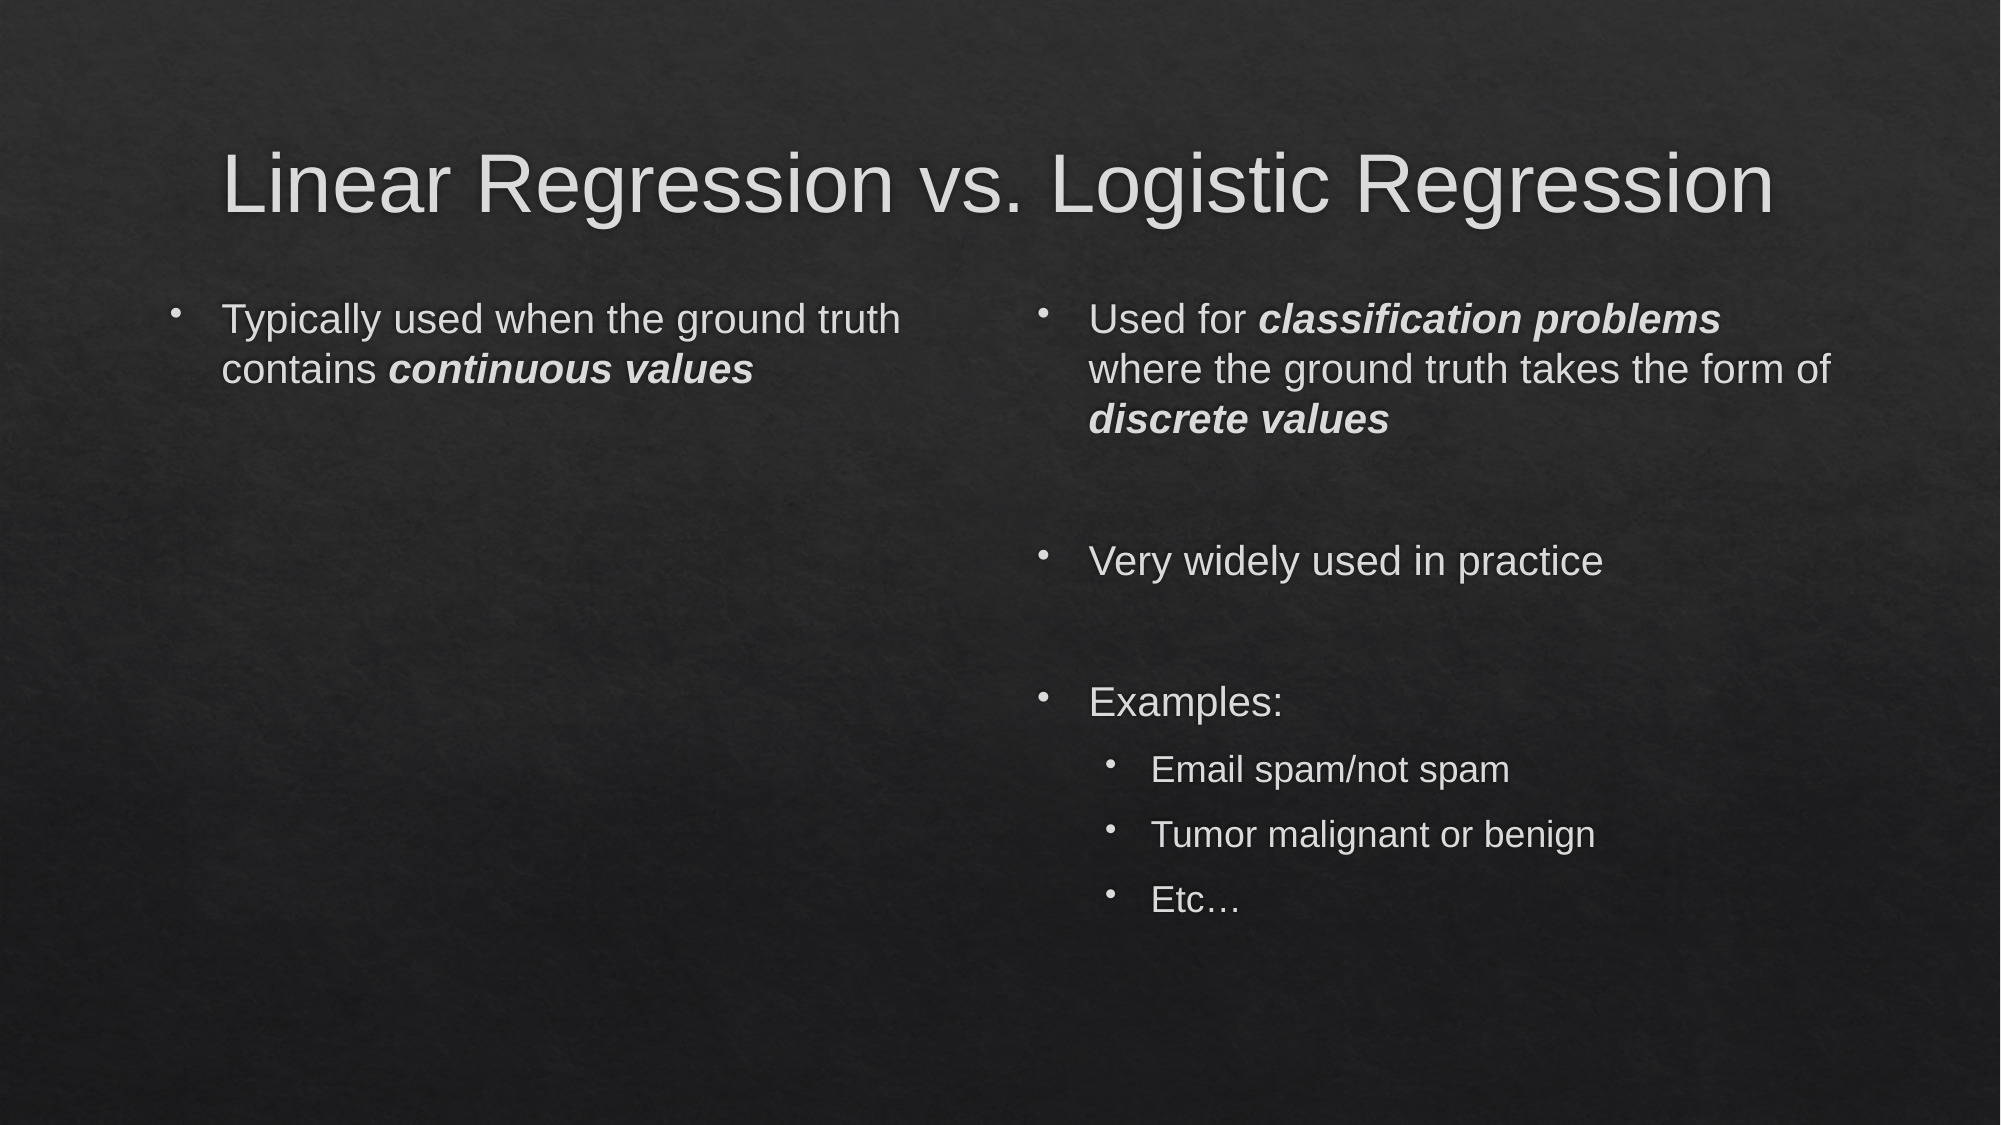

# Linear Regression vs. Logistic Regression
Typically used when the ground truth contains continuous values

Used for classification problems where the ground truth takes the form of discrete values

Very widely used in practice

Examples:
Email spam/not spam
Tumor malignant or benign
Etc…